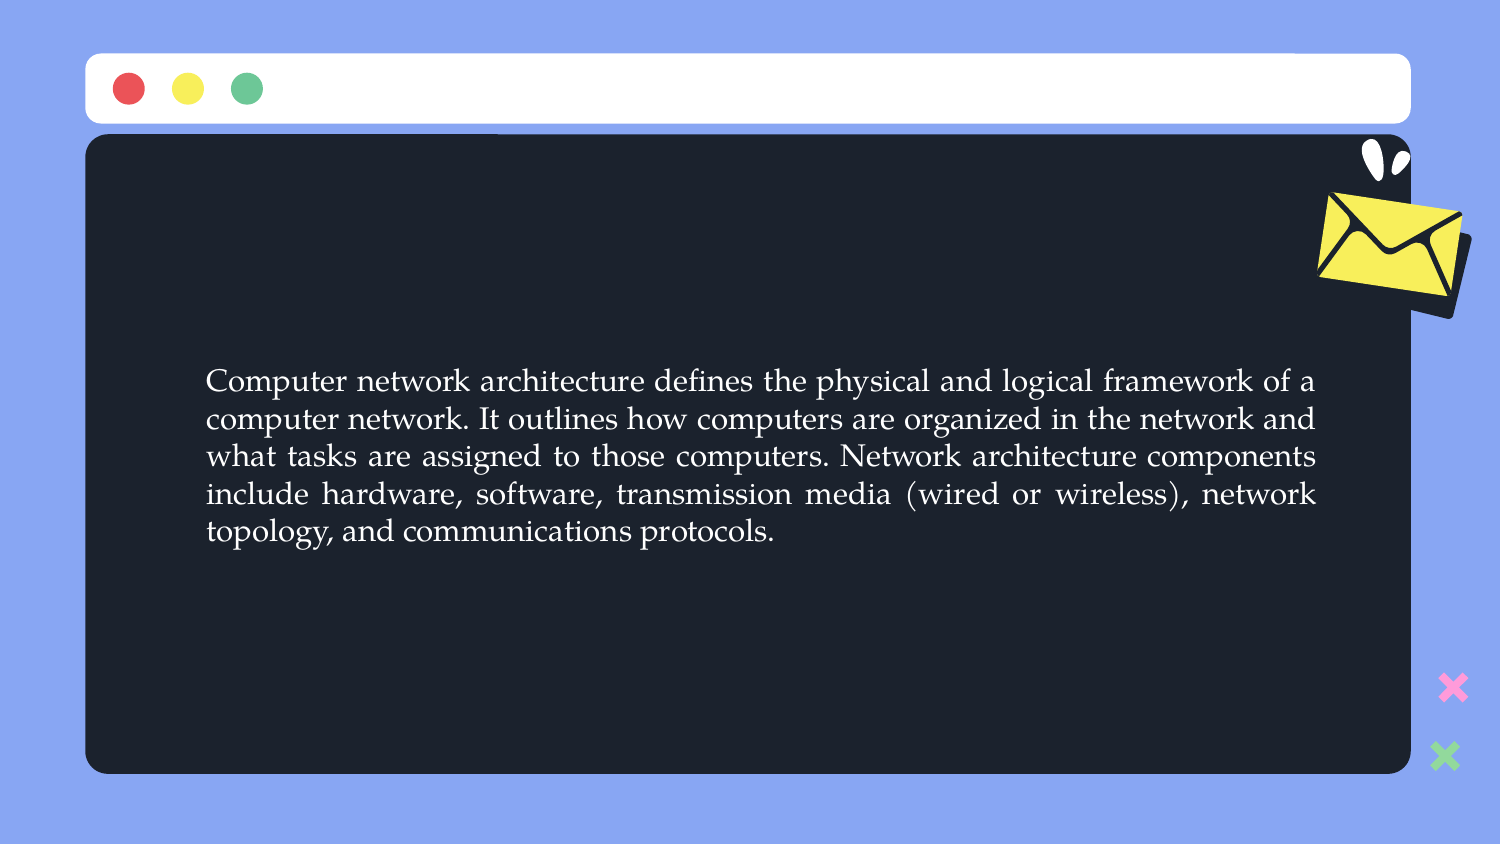

Computer network architecture defines the physical and logical framework of a computer network. It outlines how computers are organized in the network and what tasks are assigned to those computers. Network architecture components include hardware, software, transmission media (wired or wireless), network topology, and communications protocols.